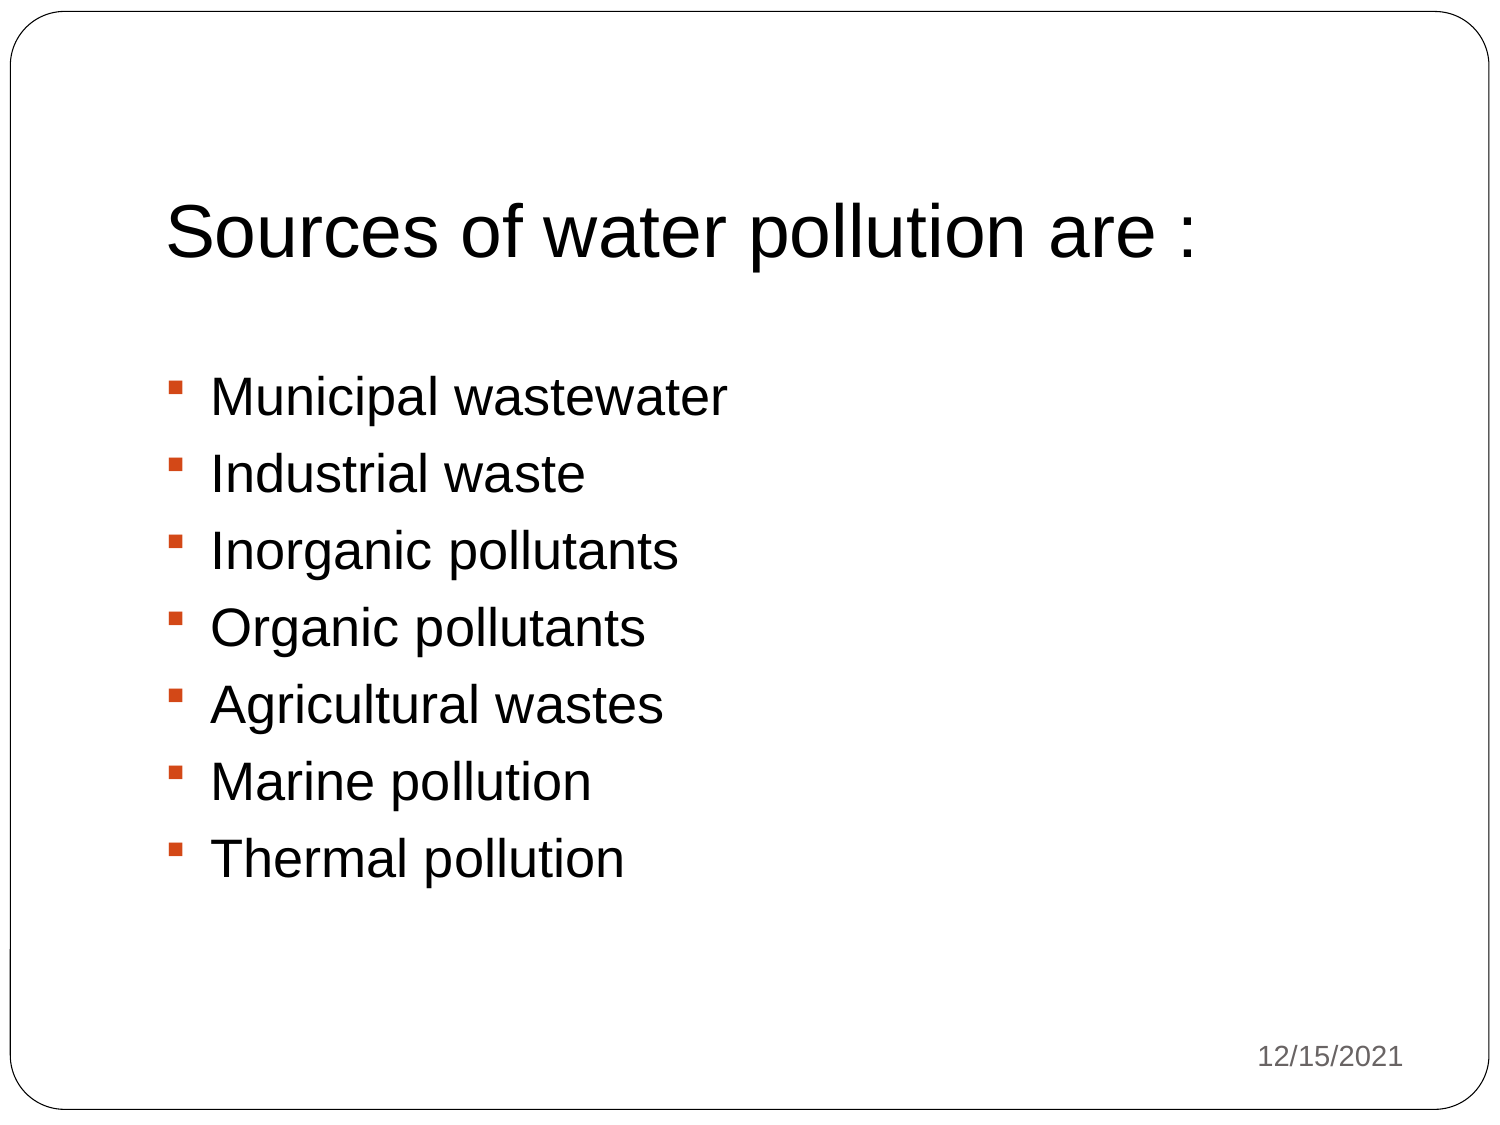

#
Sources of water pollution are :

Municipal wastewater
Industrial waste
Inorganic pollutants
Organic pollutants
Agricultural wastes
Marine pollution
Thermal pollution

12/15/2021